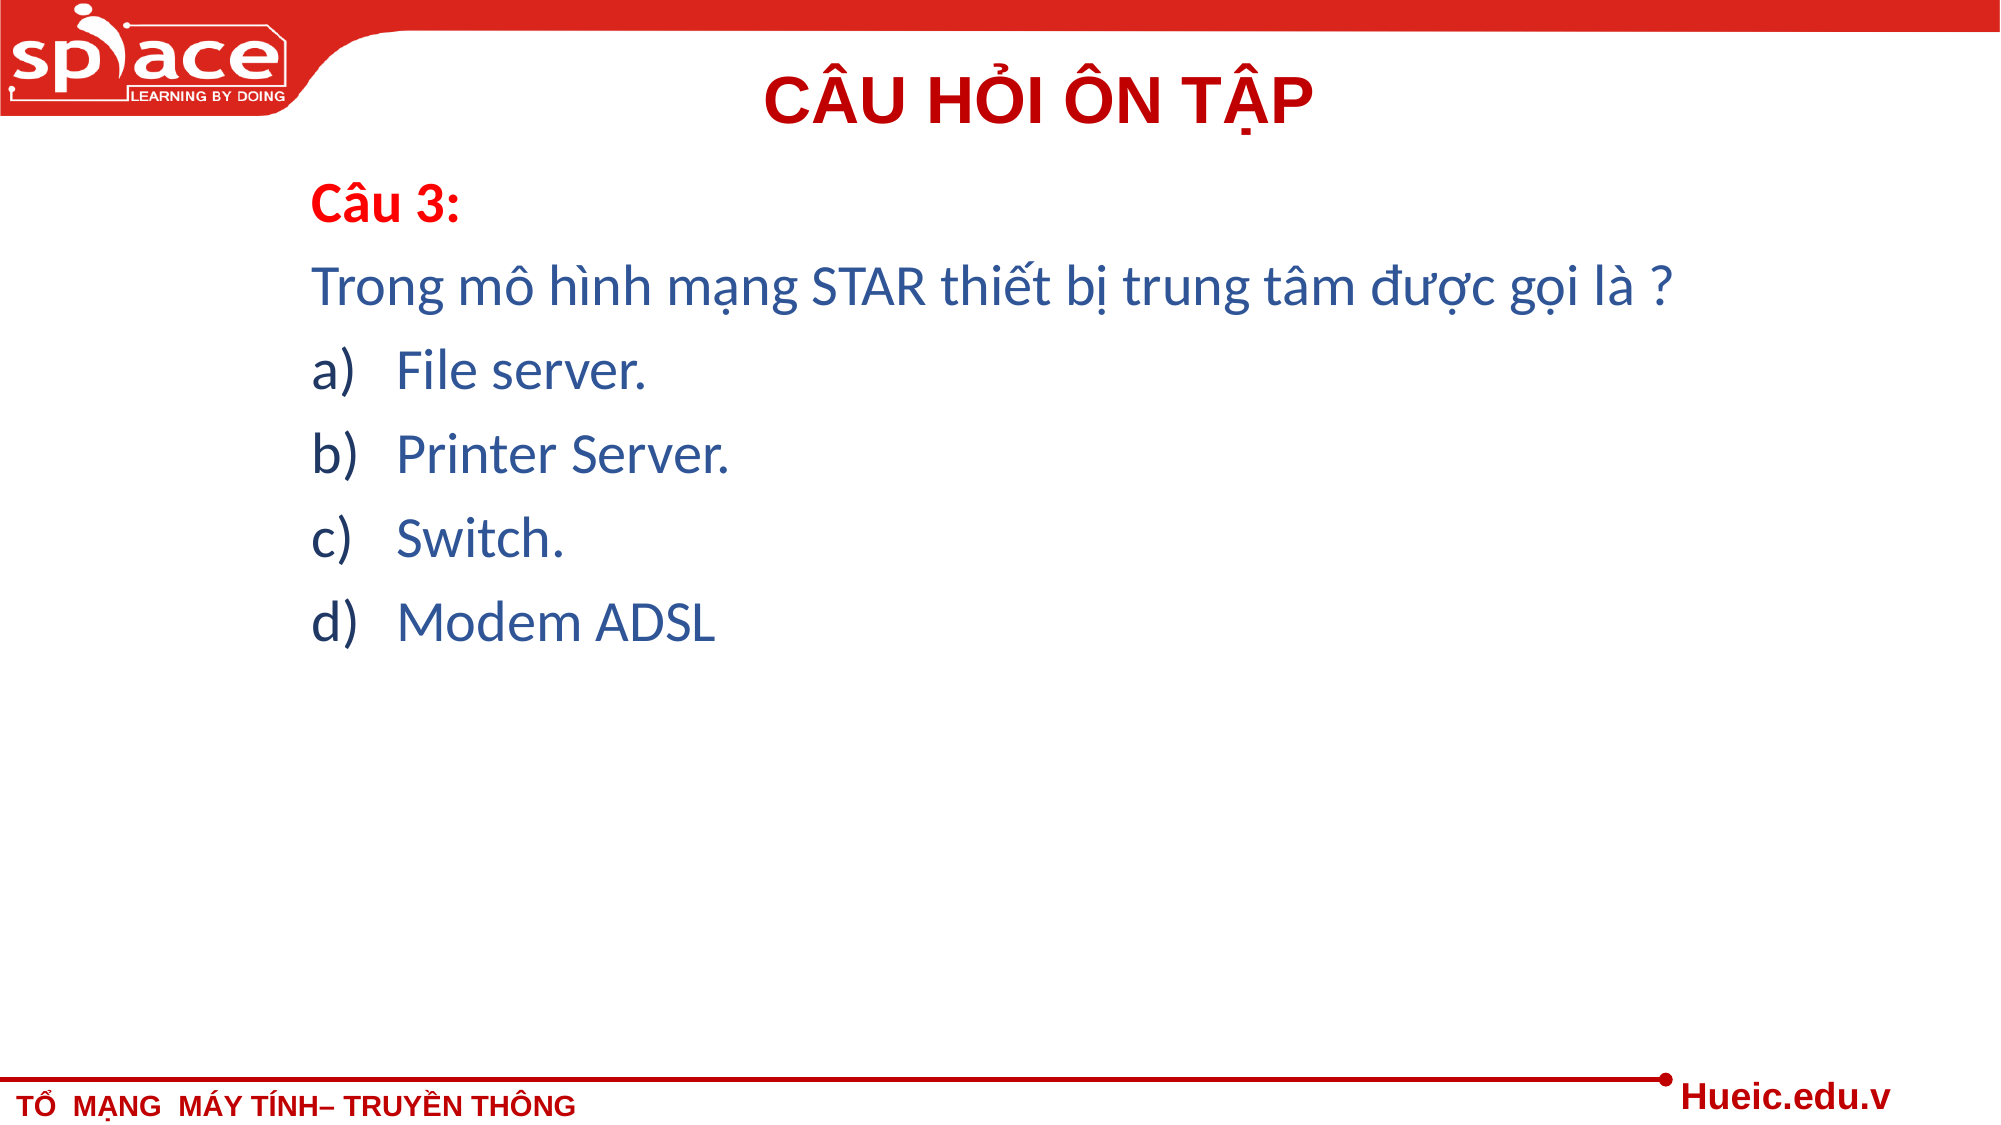

# CÂU HỎI ÔN TẬP
Câu 3:
Trong mô hình mạng STAR thiết bị trung tâm được gọi là ?
File server.
Printer Server.
Switch.
Modem ADSL